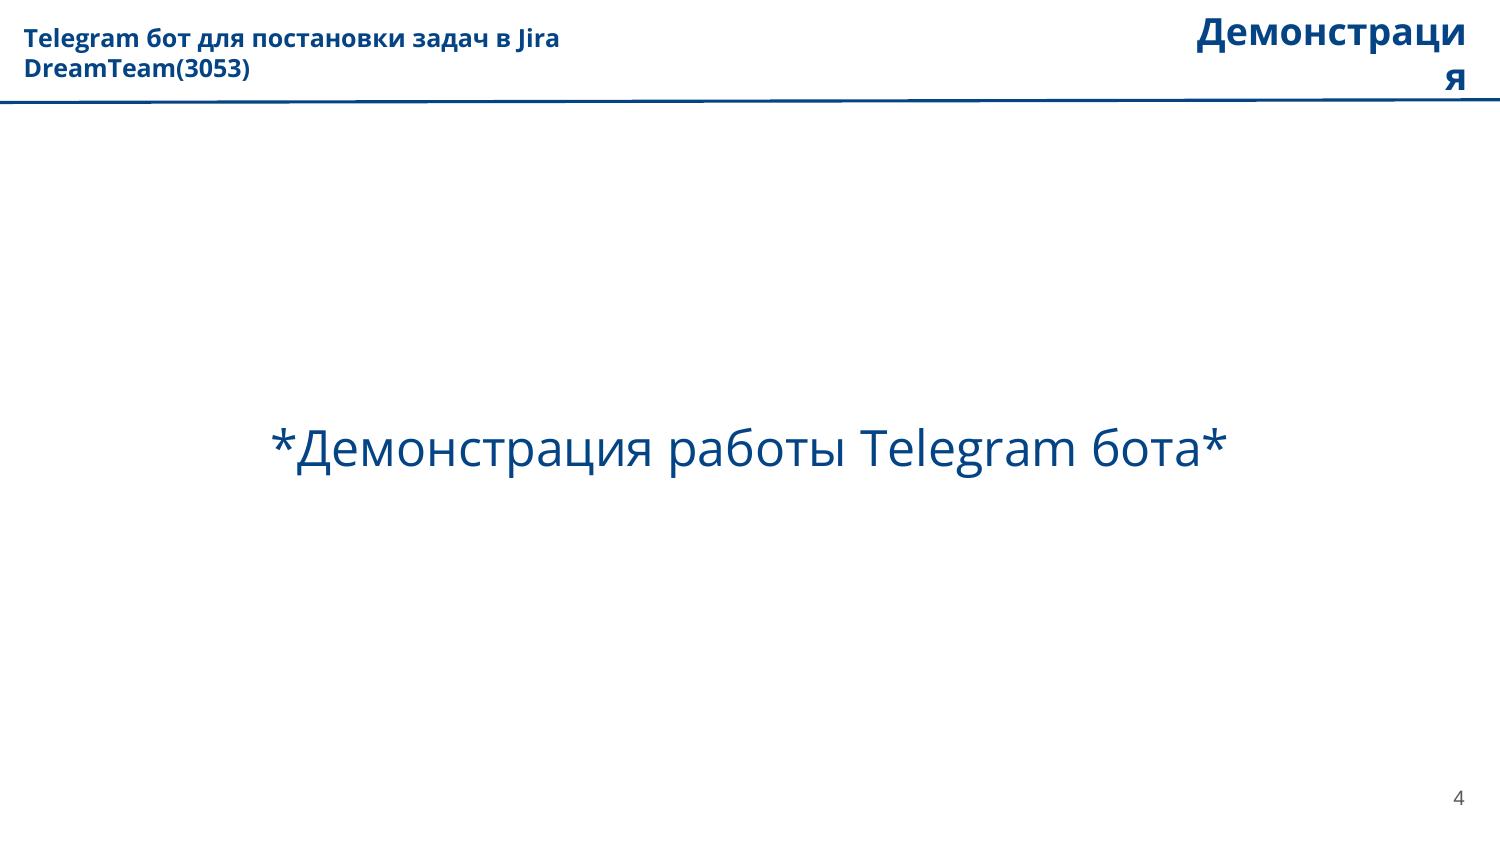

Telegram бот для постановки задач в Jira
DreamTeam(3053)
Демонстрация
*Демонстрация работы Telegram бота*
4